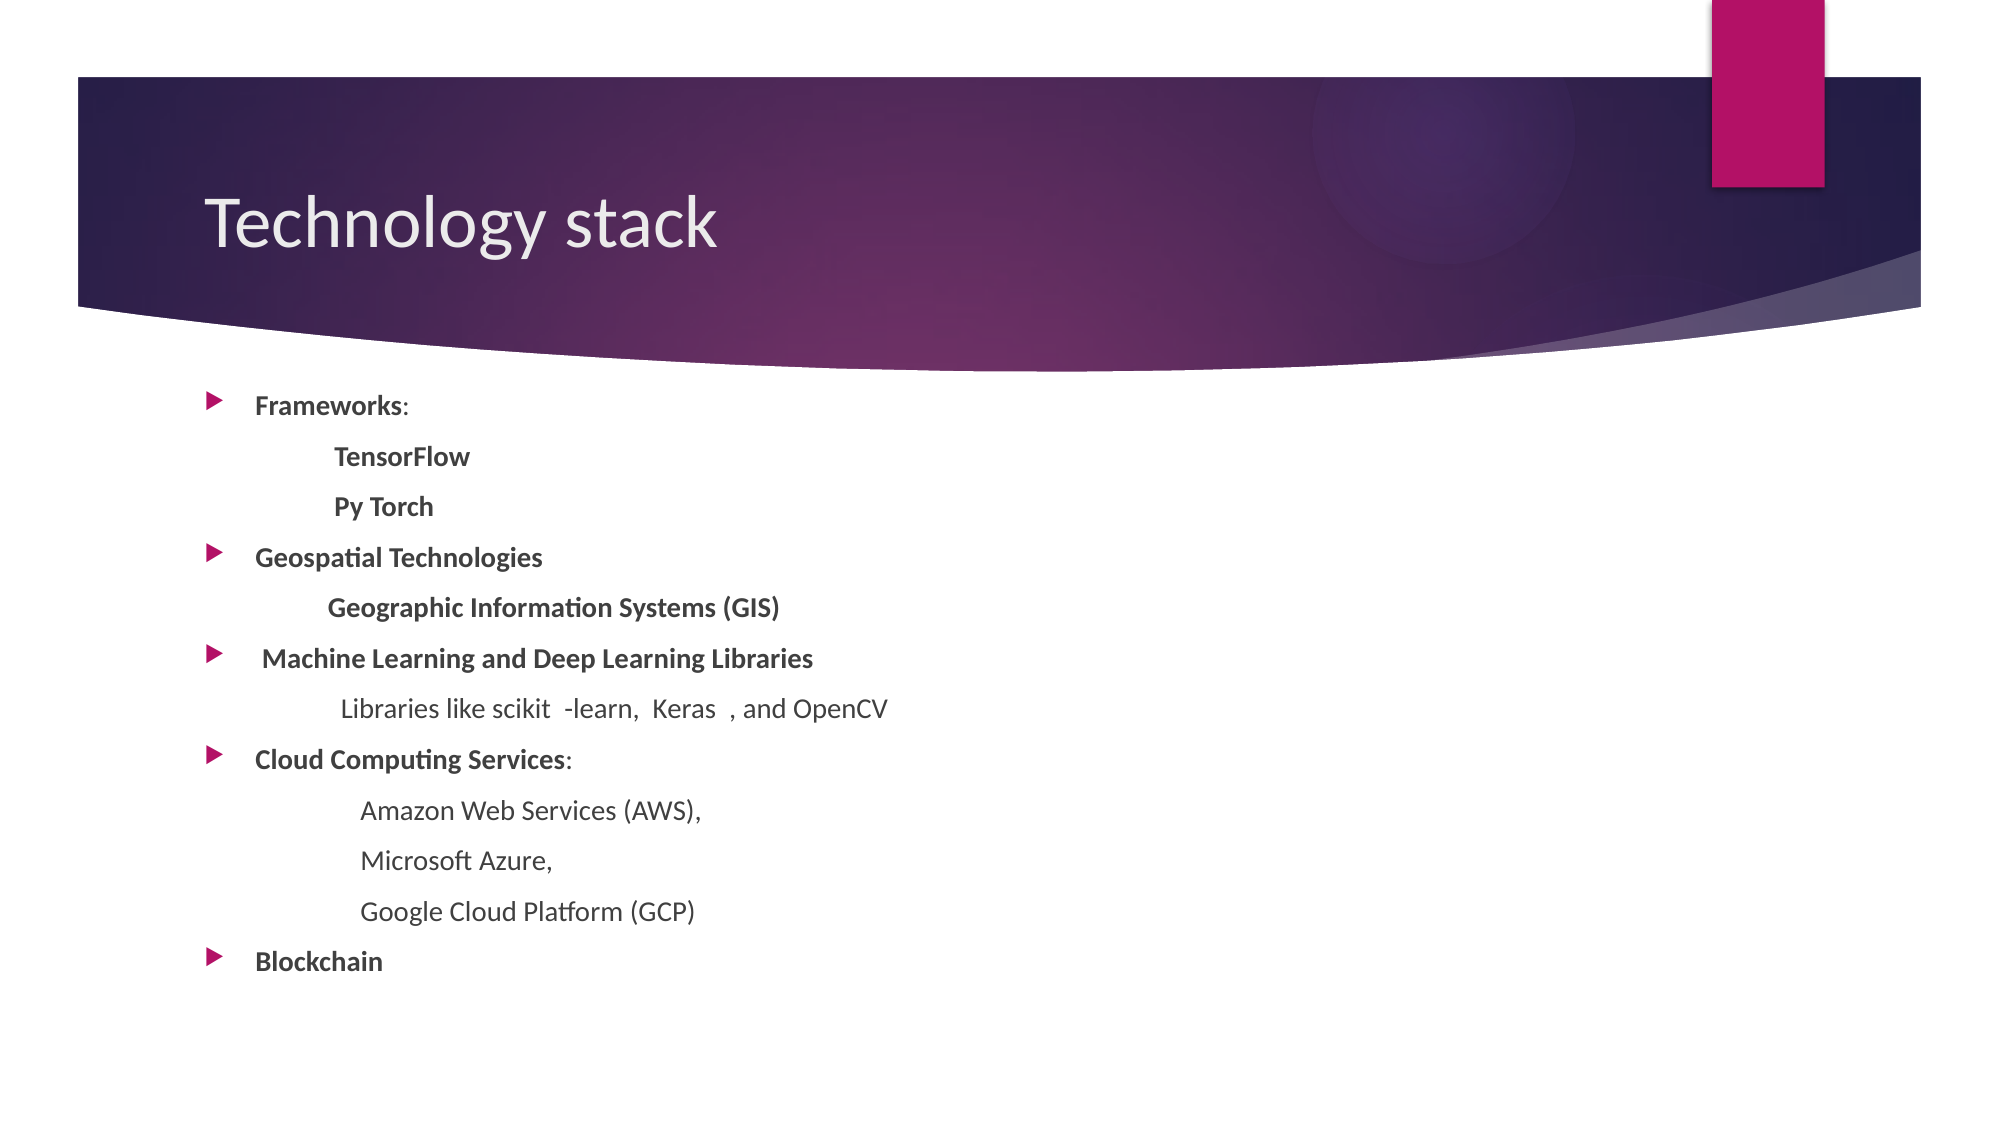

# Technology stack
Frameworks:
                    TensorFlow
                    Py Torch
Geospatial Technologies
                   Geographic Information Systems (GIS)
 Machine Learning and Deep Learning Libraries
                     Libraries like scikit  -learn,  Keras  , and OpenCV
Cloud Computing Services:
                        Amazon Web Services (AWS),
                        Microsoft Azure,
                        Google Cloud Platform (GCP)
Blockchain